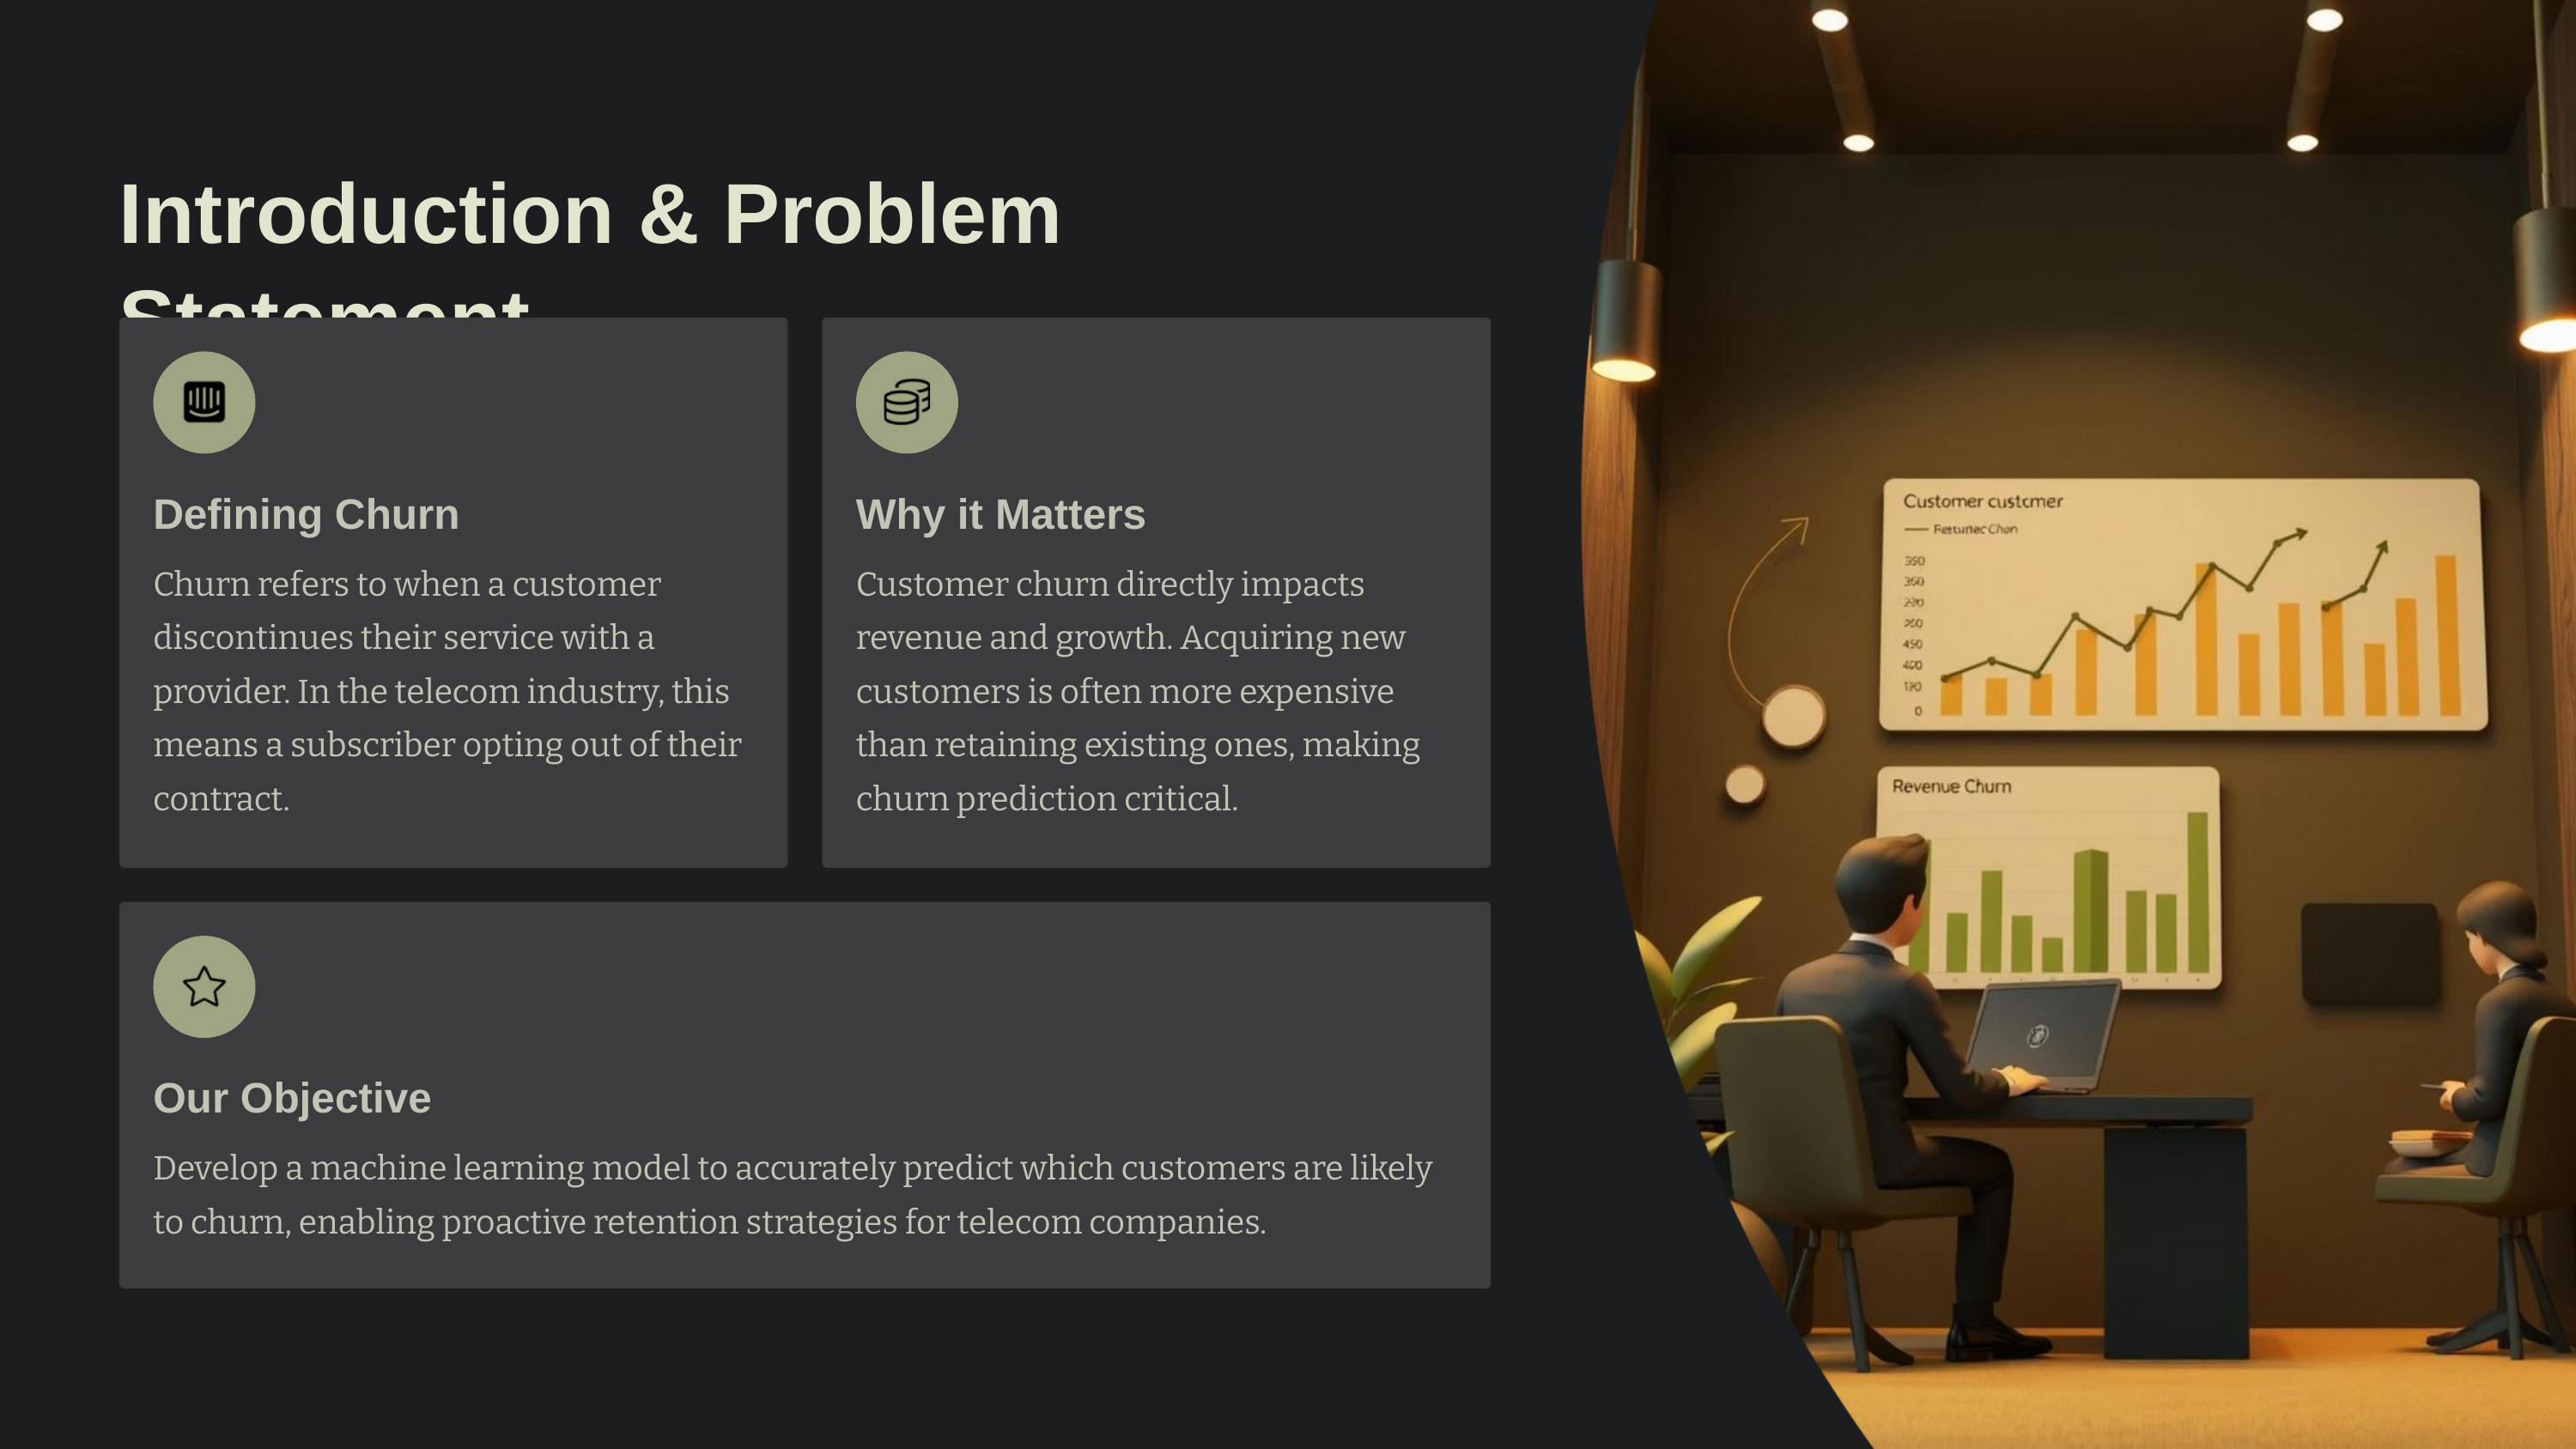

Introduction & Problem Statement

Defining Churn
Why it Matters
Churn refers to when a customer discontinues their service with a provider. In the telecom industry, this means a subscriber opting out of their contract.
Customer churn directly impacts revenue and growth. Acquiring new customers is often more expensive than retaining existing ones, making churn prediction critical.

Our Objective
Develop a machine learning model to accurately predict which customers are likely to churn, enabling proactive retention strategies for telecom companies.